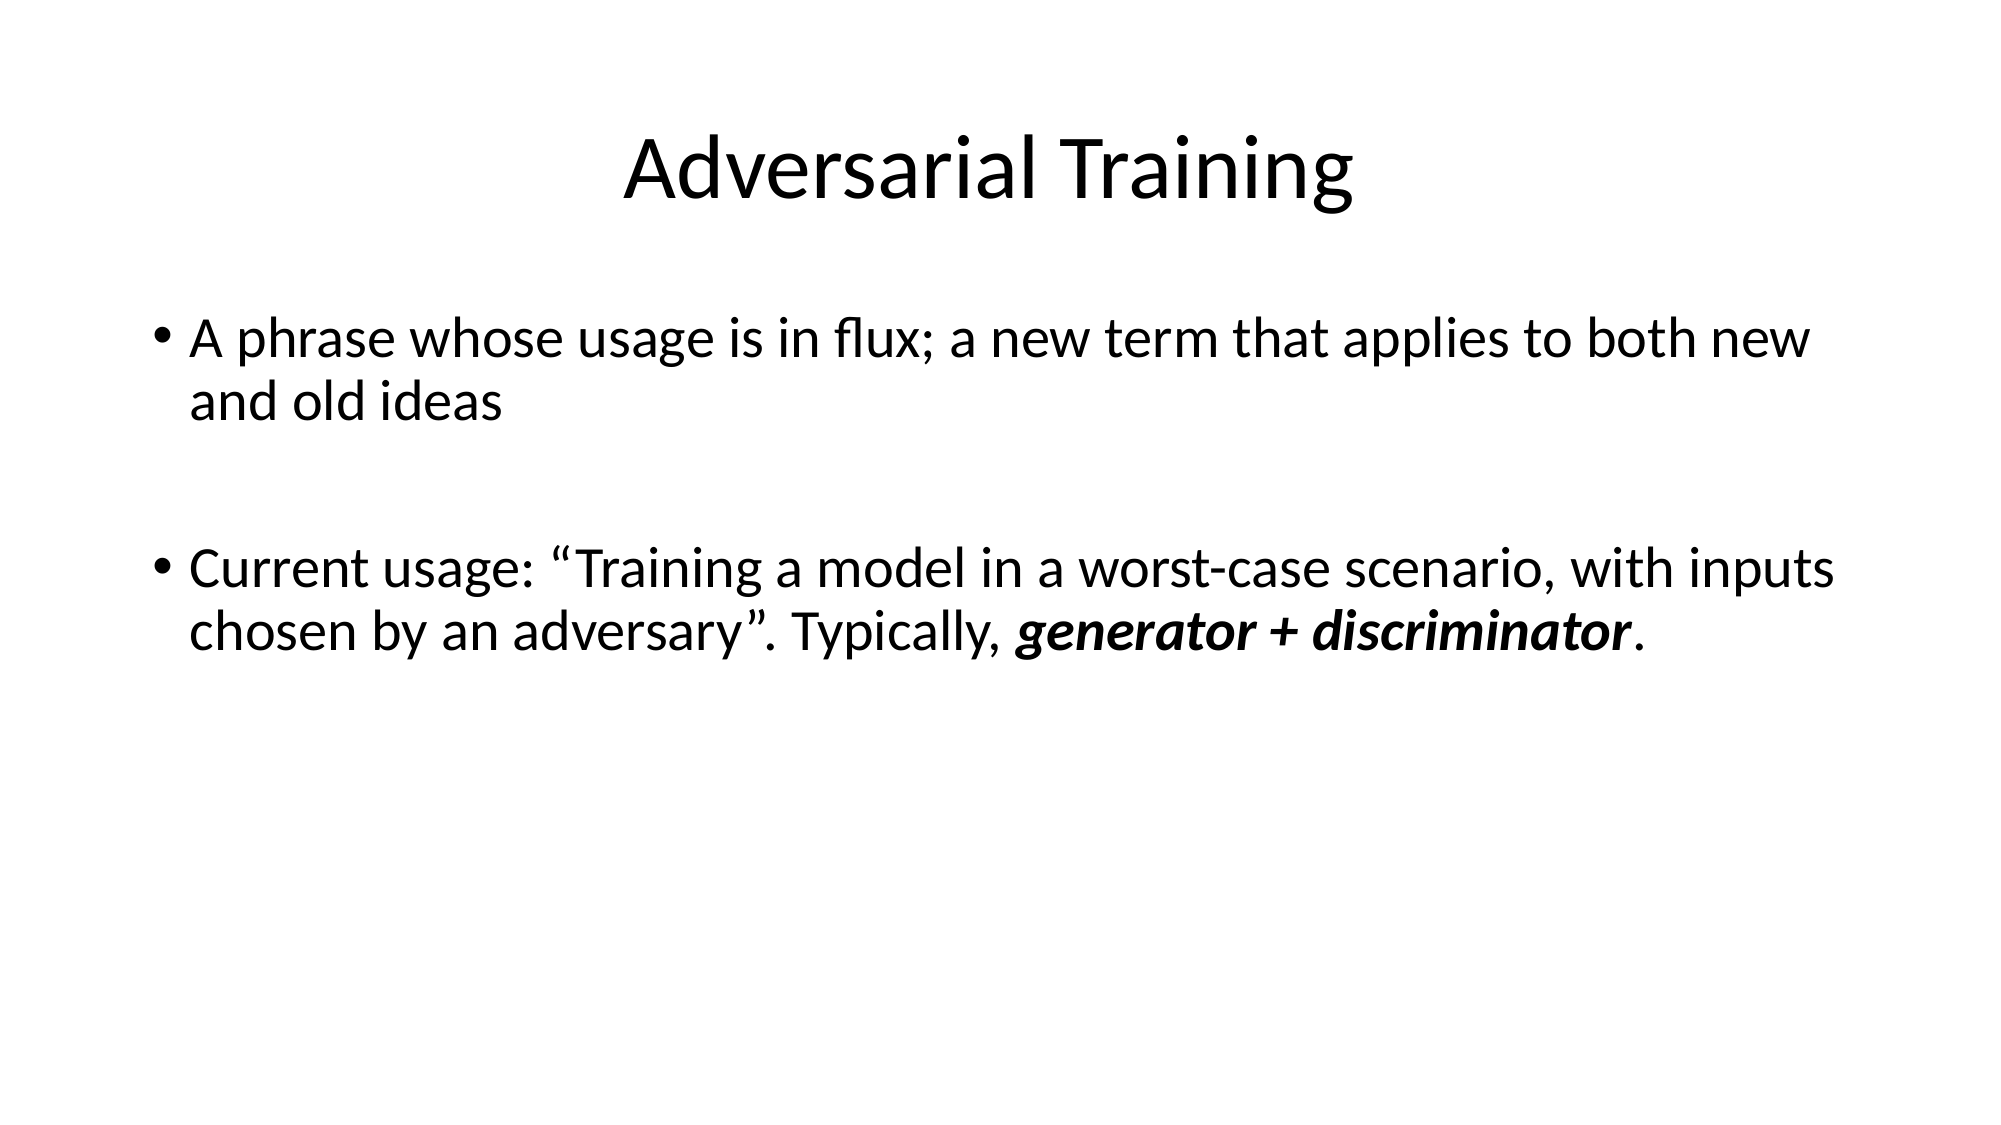

# Adversarial Training
A phrase whose usage is in flux; a new term that applies to both new and old ideas

Current usage: “Training a model in a worst-case scenario, with inputs chosen by an adversary”. Typically, generator + discriminator.